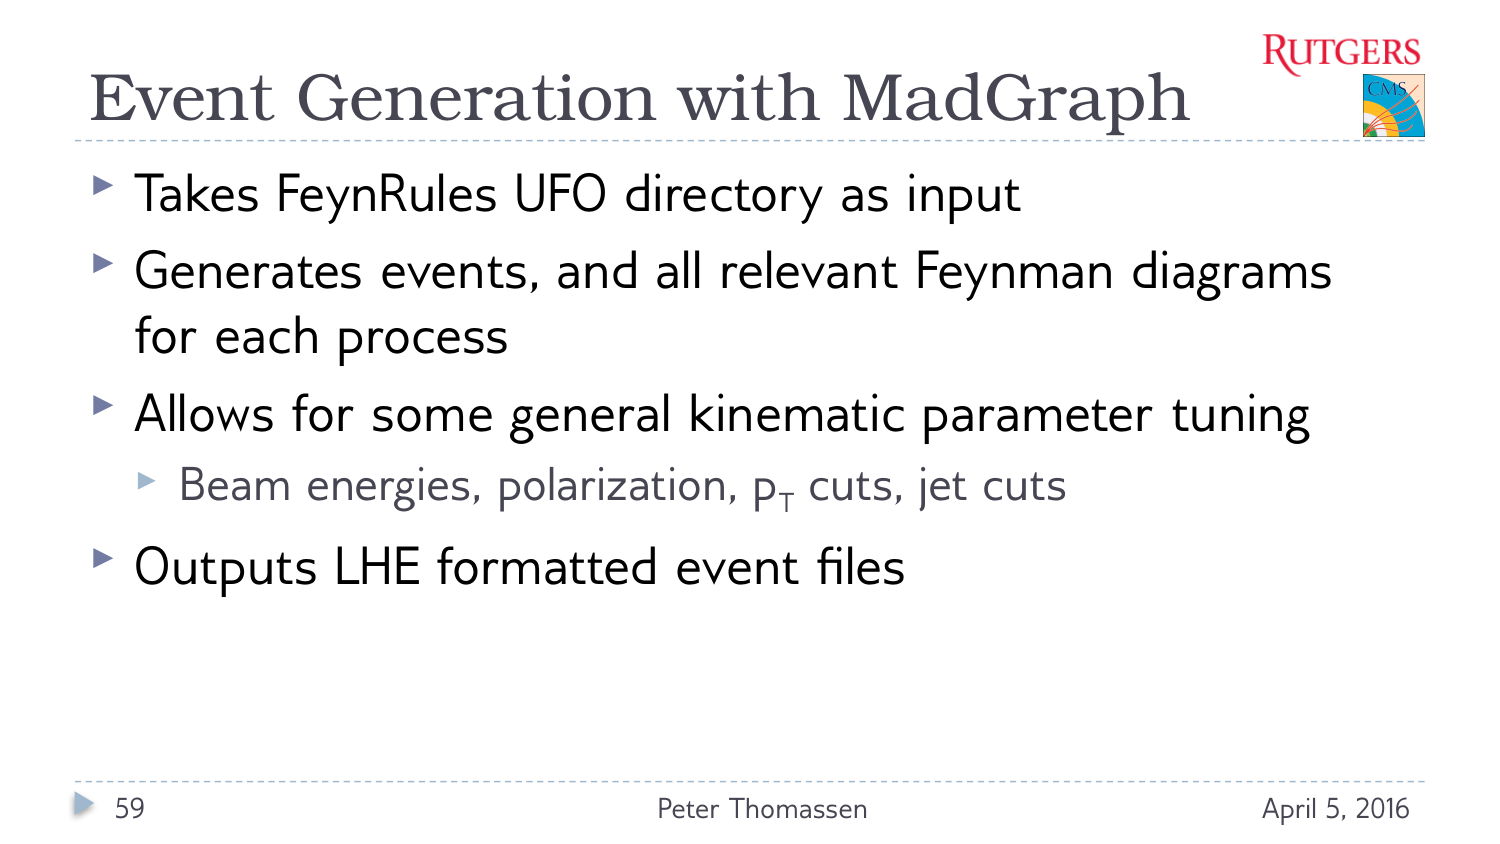

# Event Generation with MadGraph
Takes FeynRules UFO directory as input
Generates events, and all relevant Feynman diagrams for each process
Allows for some general kinematic parameter tuning
Beam energies, polarization, pT cuts, jet cuts
Outputs LHE formatted event files
59
Peter Thomassen
April 5, 2016